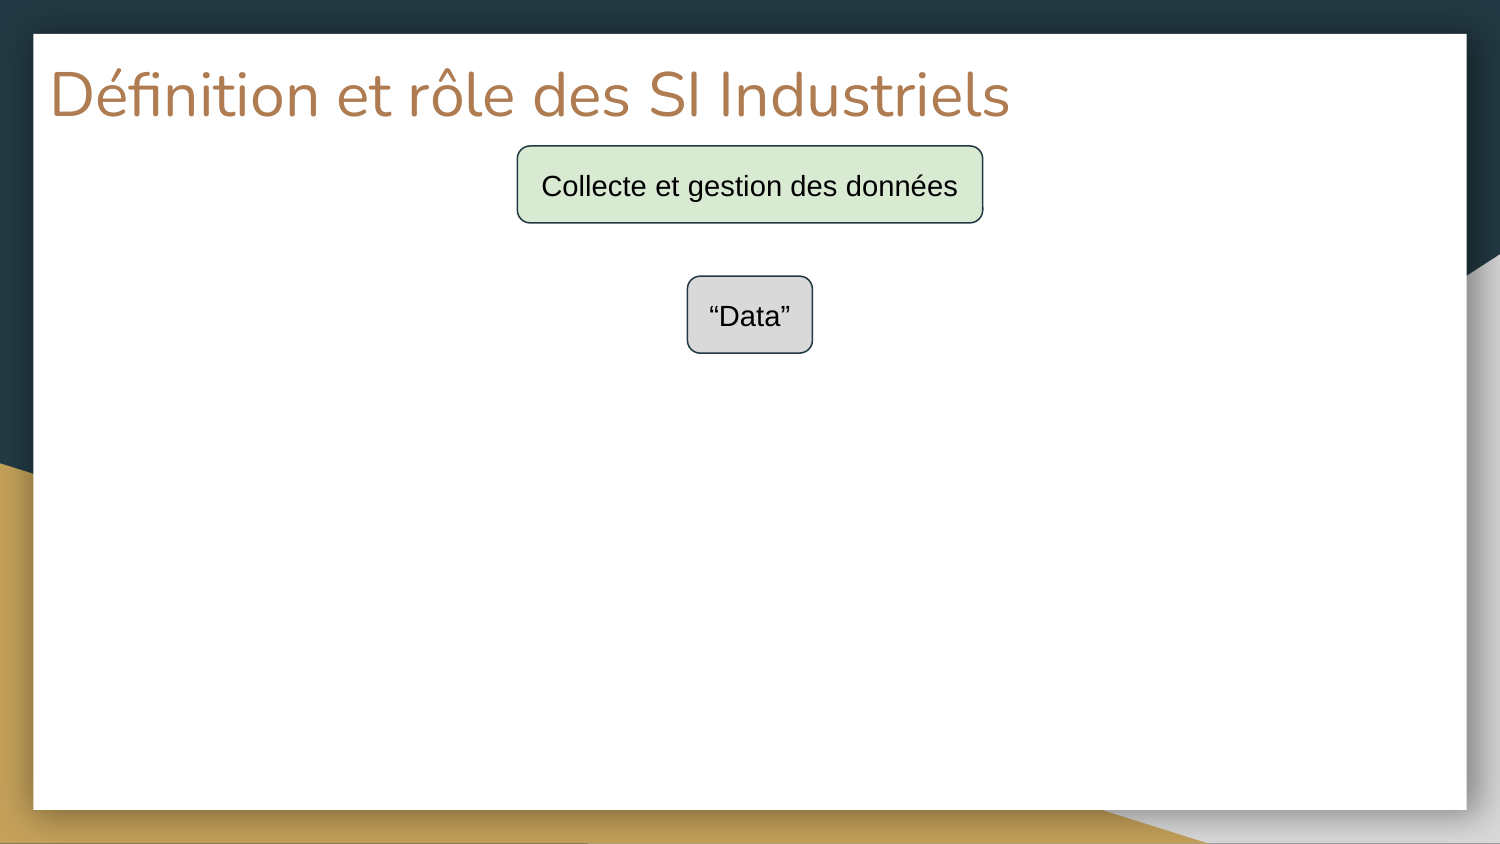

# Définition et rôle des SI Industriels
Collecte et gestion des données
“Data”